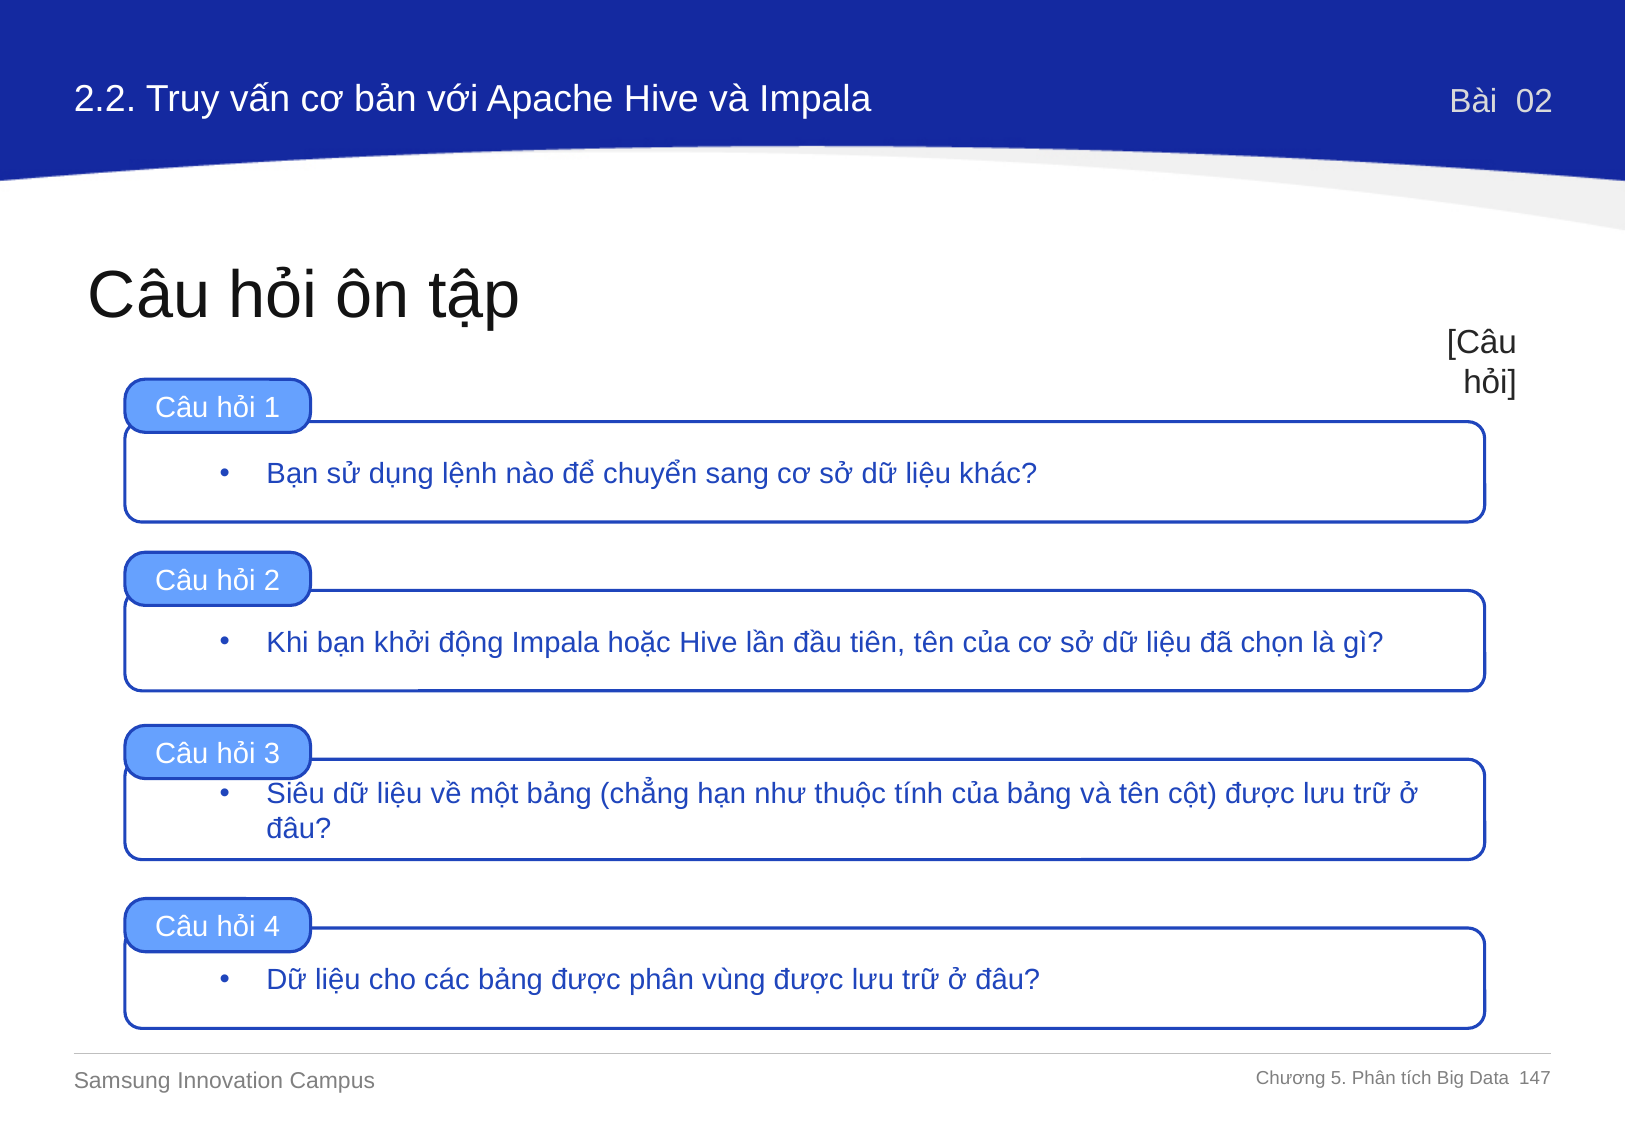

2.2. Truy vấn cơ bản với Apache Hive và Impala
Bài  02
Câu hỏi ôn tập
[Câu hỏi]

Câu hỏi 1

Bạn sử dụng lệnh nào để chuyển sang cơ sở dữ liệu khác?

Câu hỏi 2
Khi bạn khởi động Impala hoặc Hive lần đầu tiên, tên của cơ sở dữ liệu đã chọn là gì?
Câu hỏi 3
Siêu dữ liệu về một bảng (chẳng hạn như thuộc tính của bảng và tên cột) được lưu trữ ở đâu?
Câu hỏi 4
Dữ liệu cho các bảng được phân vùng được lưu trữ ở đâu?